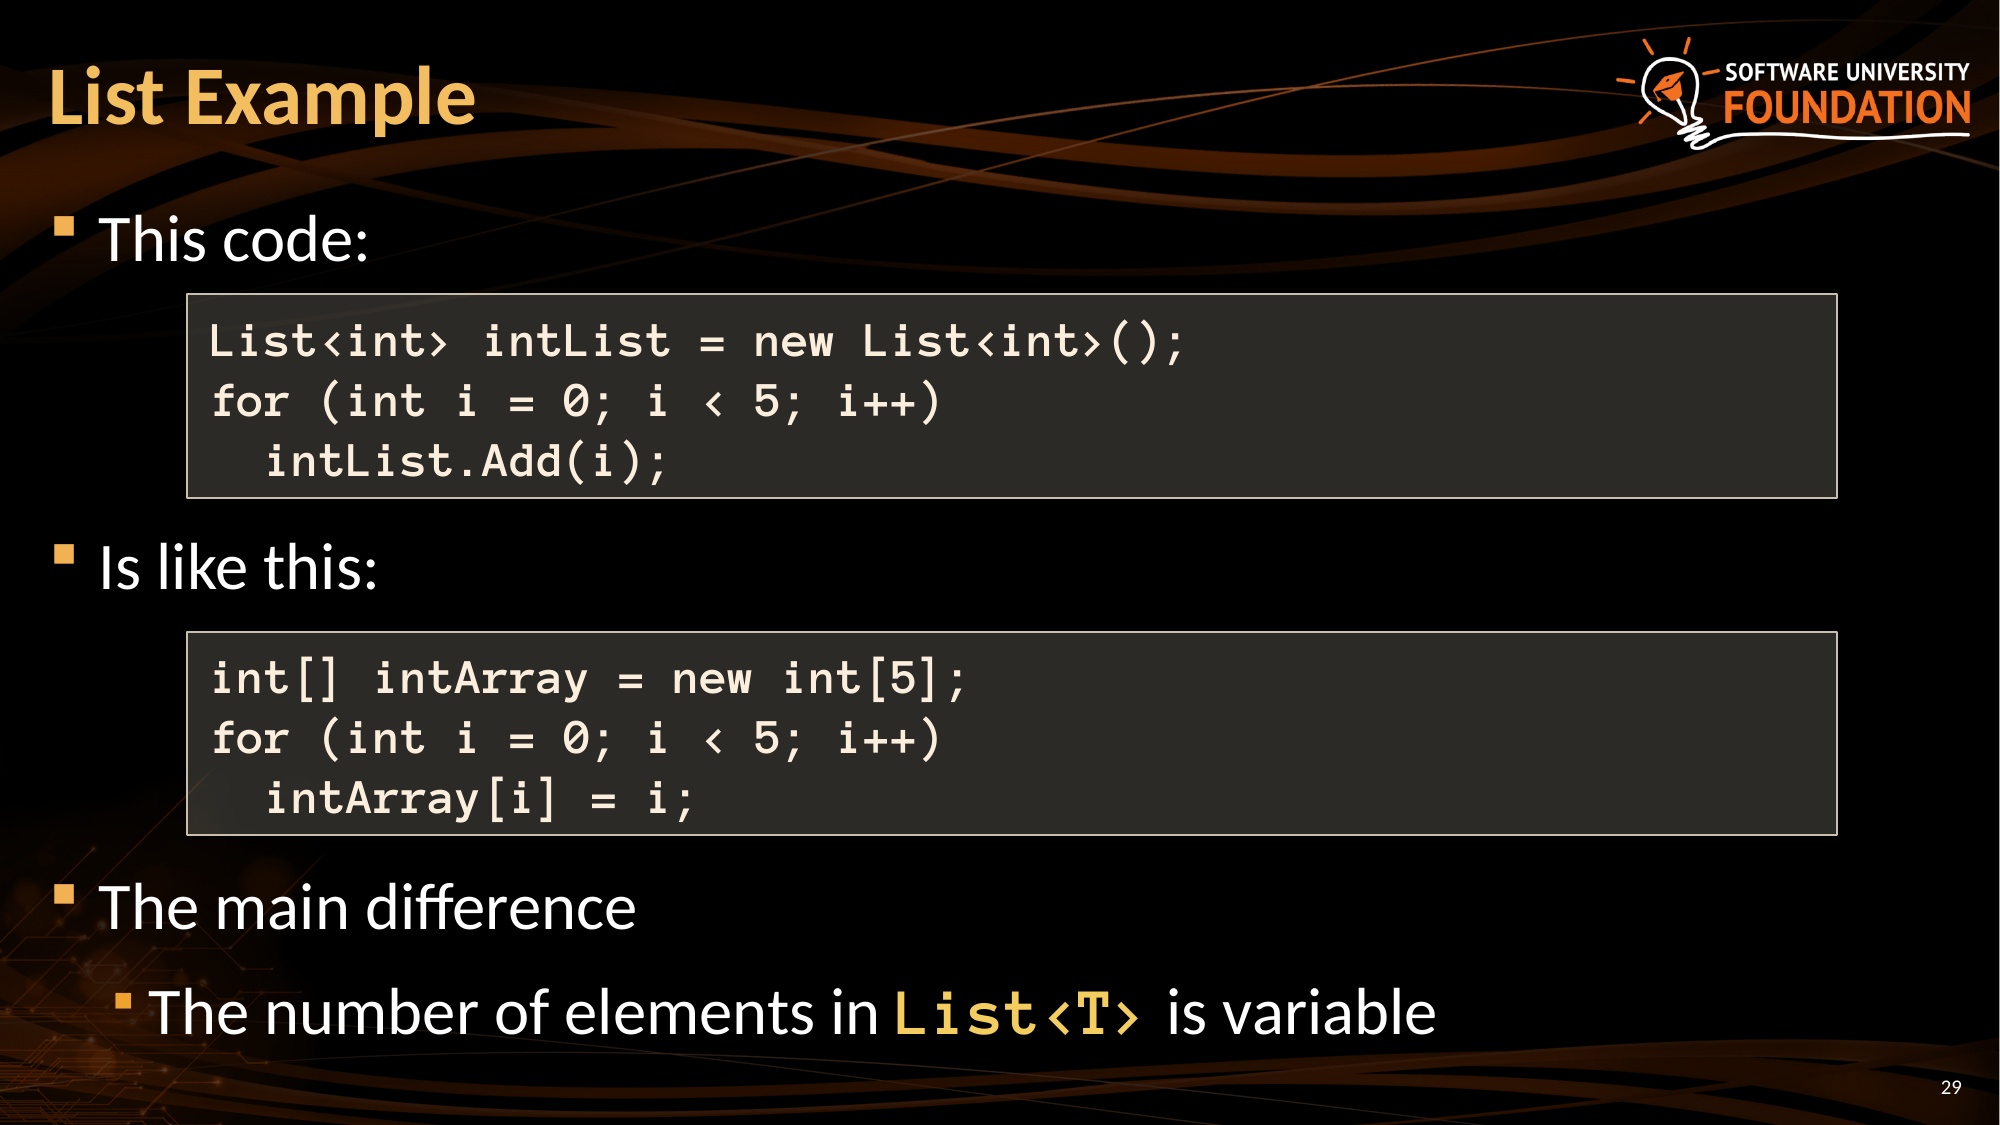

# List Example
This code:

Is like this:

The main difference
The number of elements in List<T> is variable
List<int> intList = new List<int>();
for (int i = 0; i < 5; i++)
  intList.Add(i);
int[] intArray = new int[5];
for (int i = 0; i < 5; i++)
  intArray[i] = i;
29